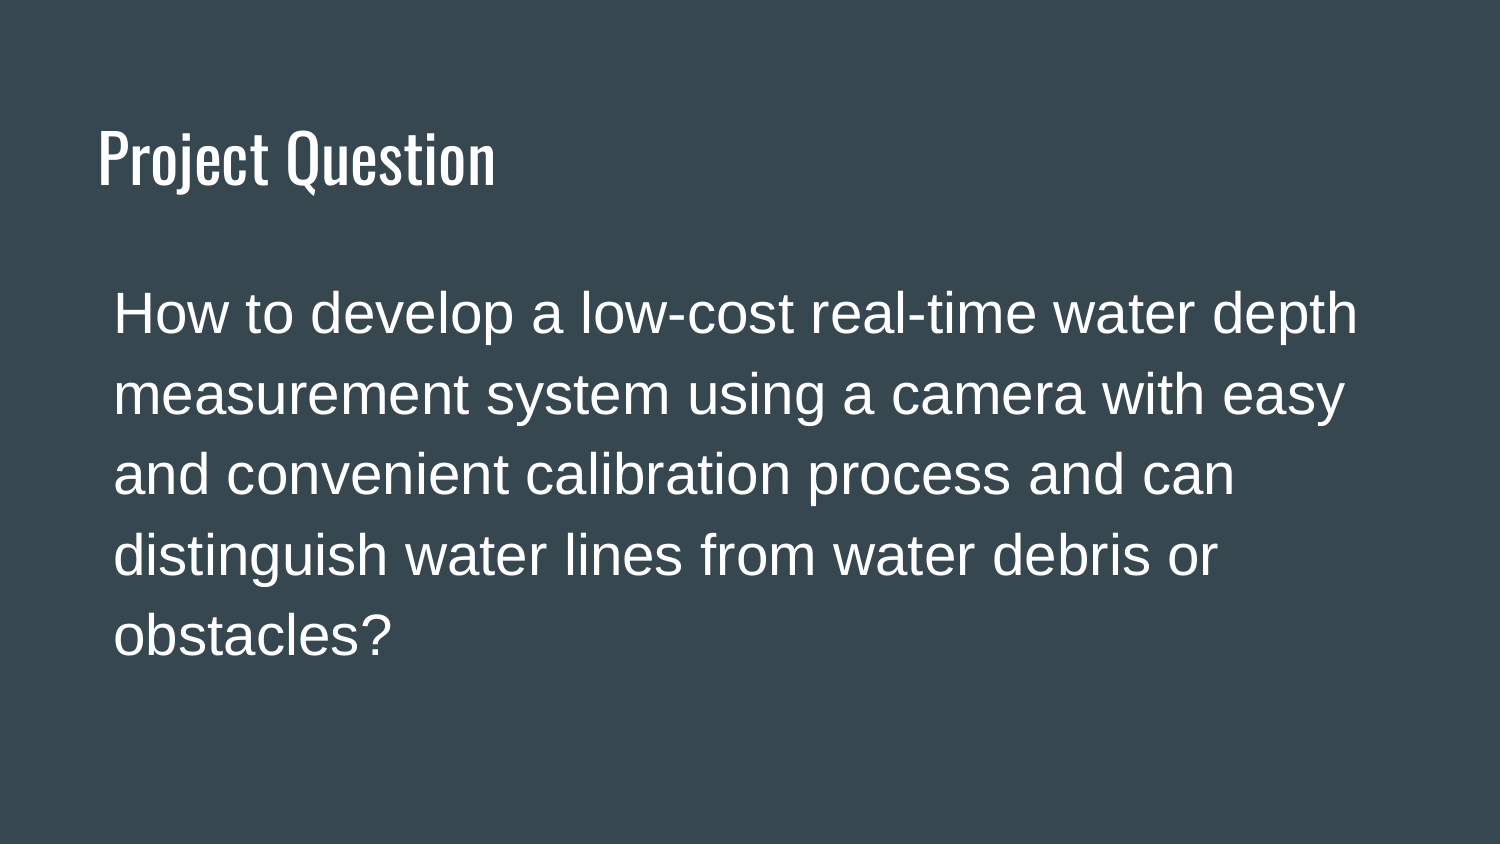

Project Question
How to develop a low-cost real-time water depth measurement system using a camera with easy and convenient calibration process and can distinguish water lines from water debris or obstacles?